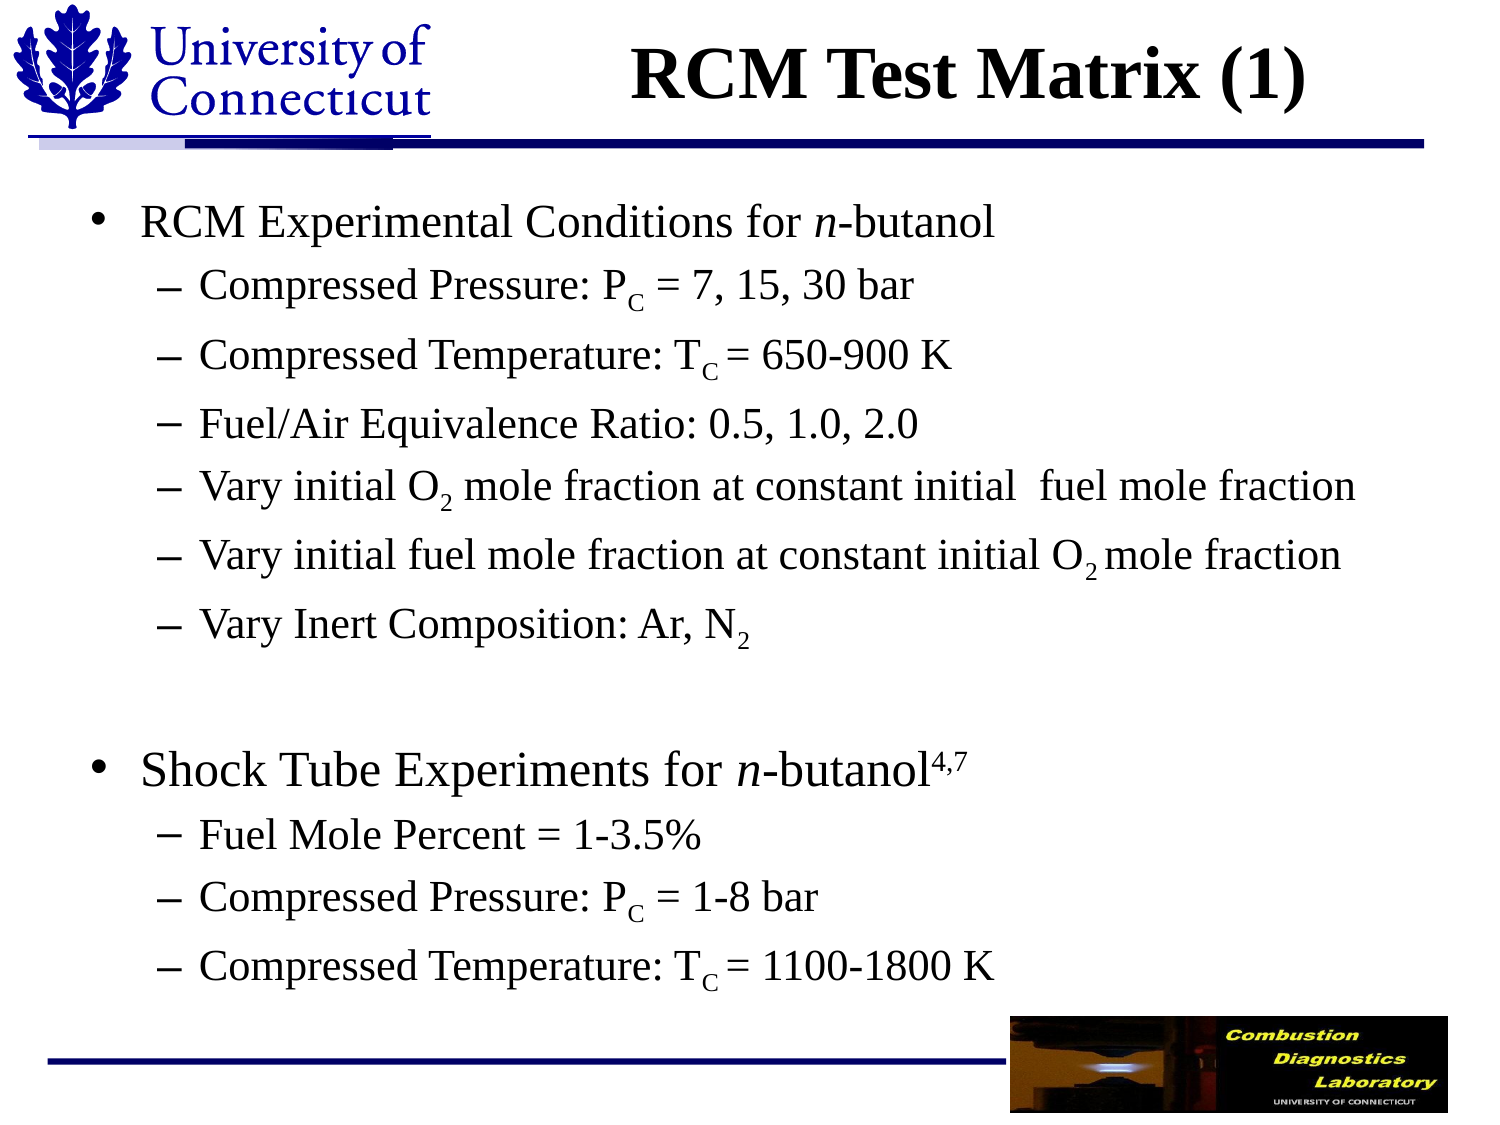

# RCM Test Matrix (1)
RCM Experimental Conditions for n-butanol
Compressed Pressure: PC = 7, 15, 30 bar
Compressed Temperature: TC = 650-900 K
Fuel/Air Equivalence Ratio: 0.5, 1.0, 2.0
Vary initial O2 mole fraction at constant initial  fuel mole fraction
Vary initial fuel mole fraction at constant initial O2 mole fraction
Vary Inert Composition: Ar, N2

Shock Tube Experiments for n-butanol4,7
Fuel Mole Percent = 1-3.5%
Compressed Pressure: PC = 1-8 bar
Compressed Temperature: TC = 1100-1800 K